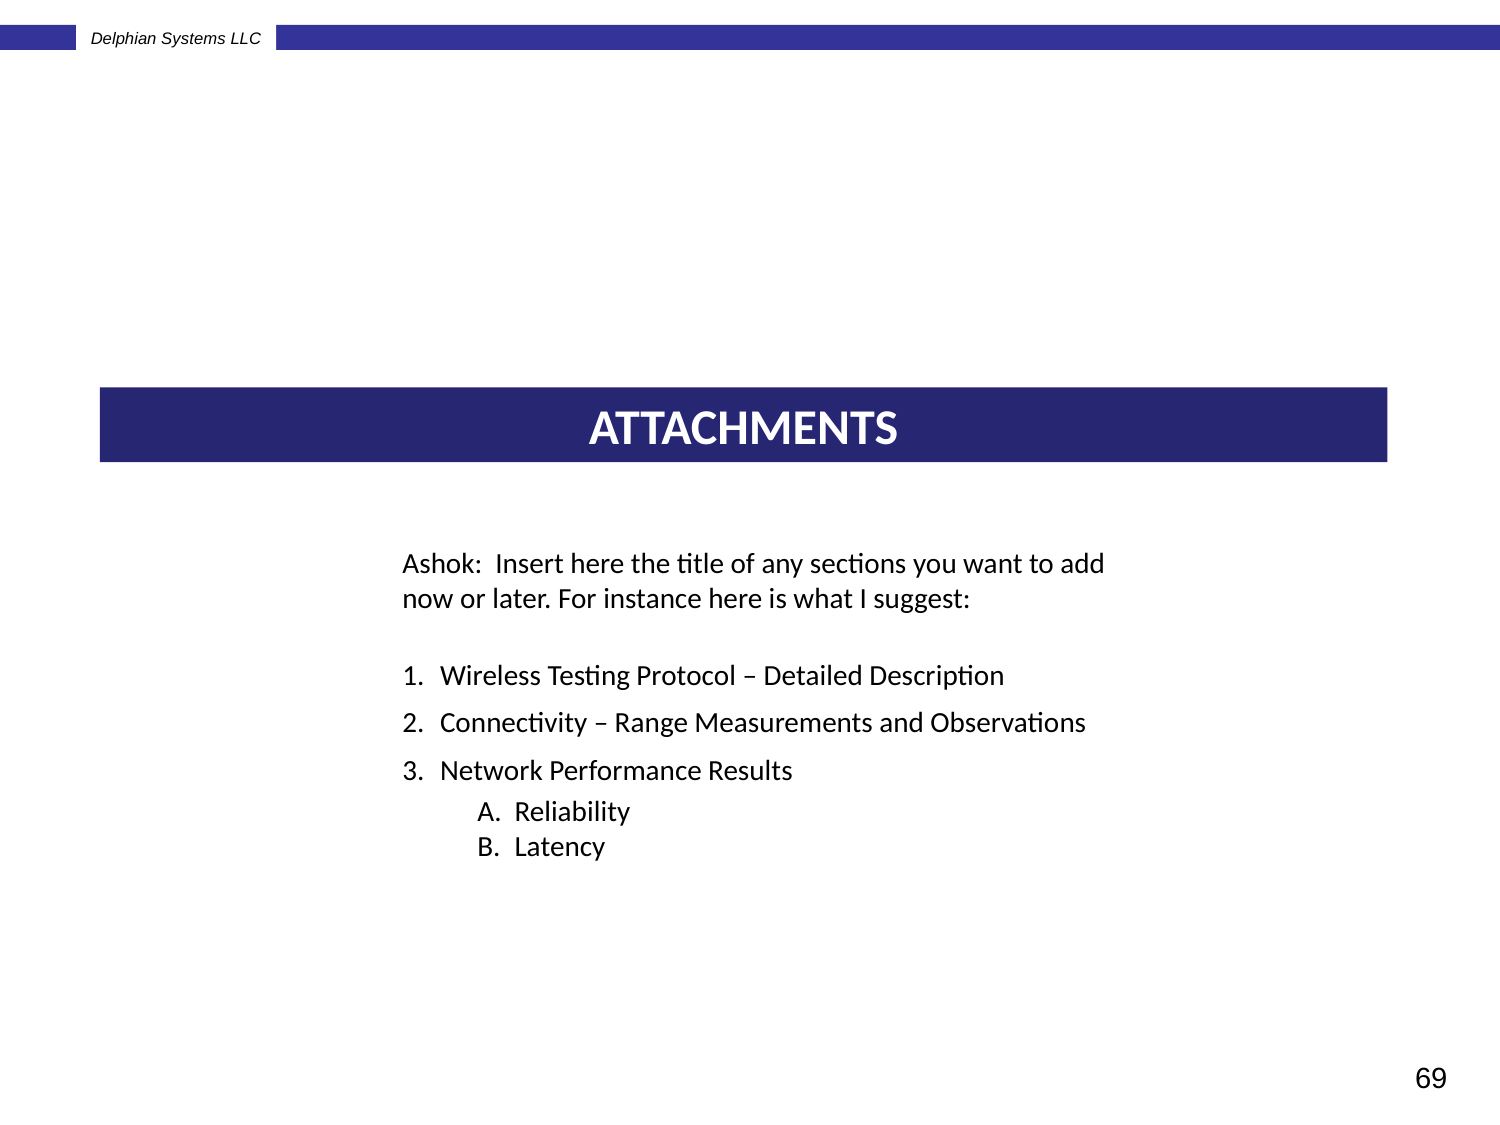

ATTACHMENTS
Ashok:  Insert here the title of any sections you want to add now or later. For instance here is what I suggest:

Wireless Testing Protocol – Detailed Description
Connectivity – Range Measurements and Observations
Network Performance Results
Reliability
Latency

69